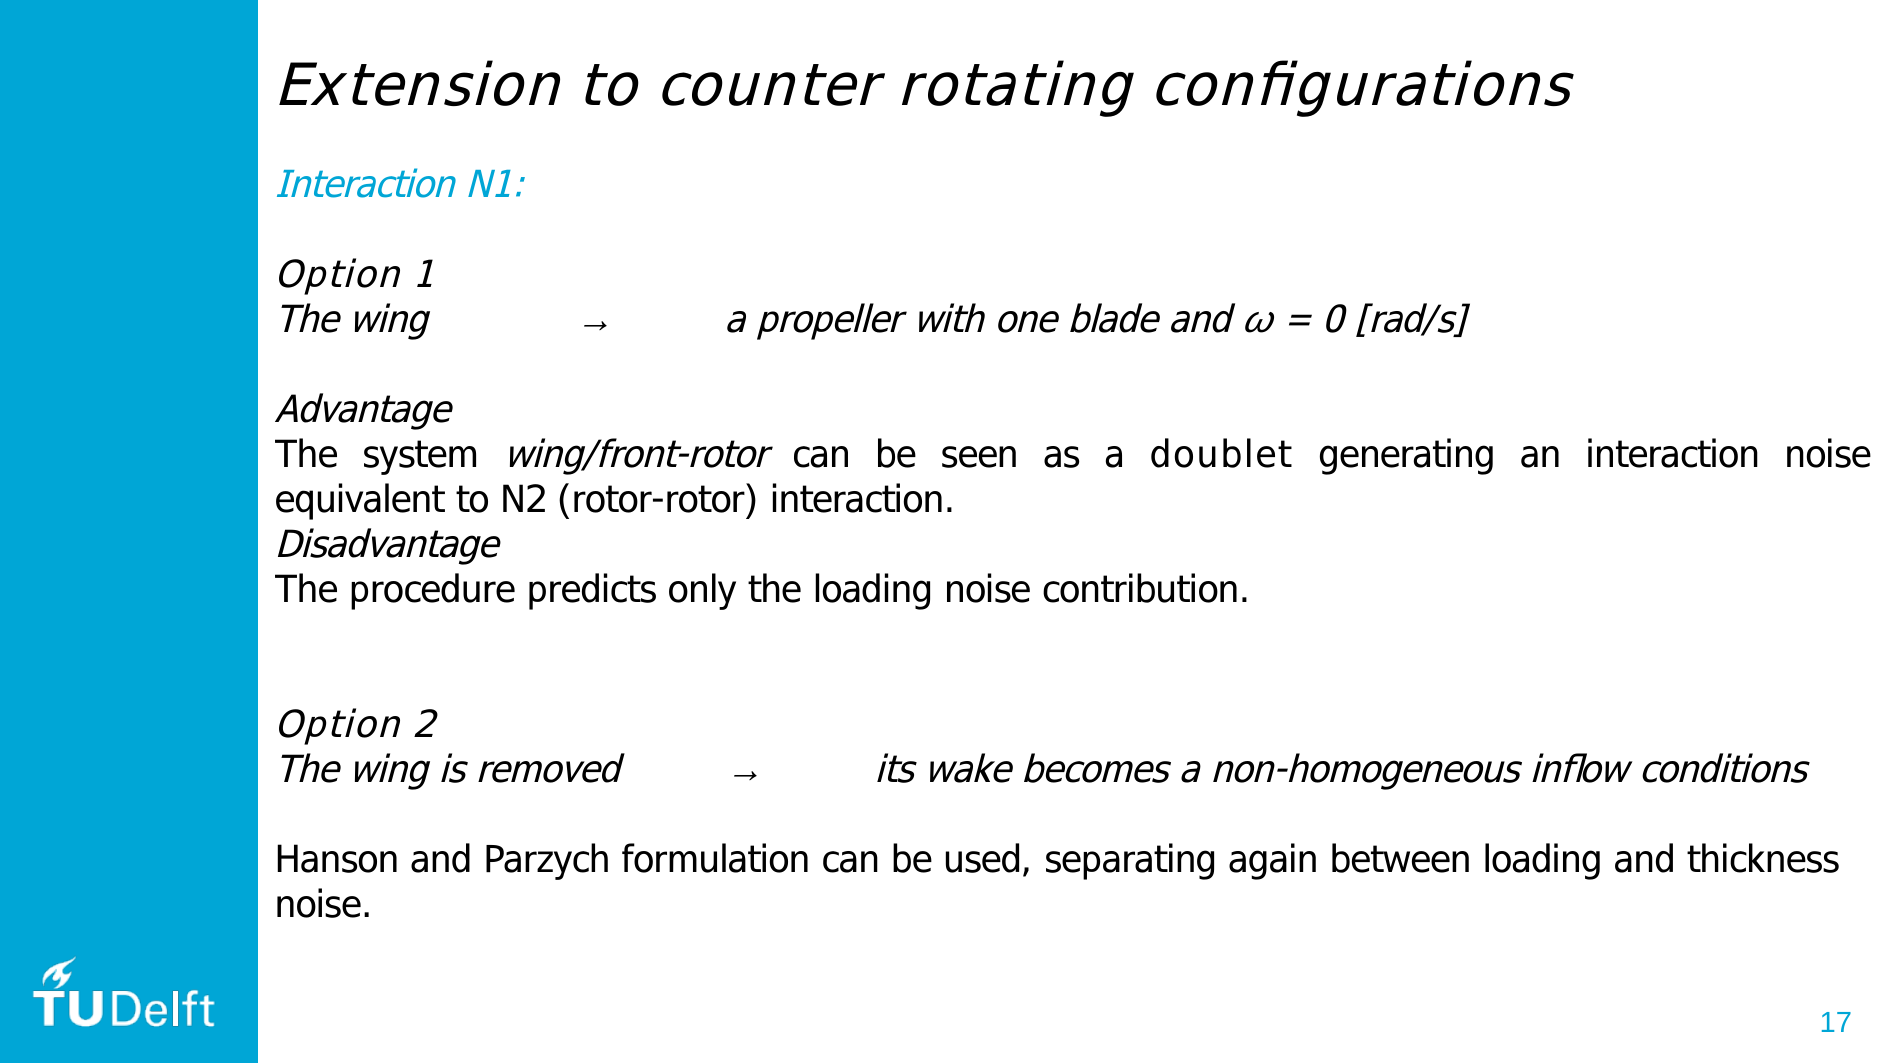

Extension to counter rotating configurations
Interaction N1:

Option 1
The wing 	→ 	a propeller with one blade and ω = 0 [rad/s]

Advantage
The system wing/front-rotor can be seen as a doublet generating an interaction noise equivalent to N2 (rotor-rotor) interaction.
Disadvantage
The procedure predicts only the loading noise contribution.

Option 2
The wing is removed	→ 	its wake becomes a non-homogeneous inflow conditions

Hanson and Parzych formulation can be used, separating again between loading and thickness
noise.